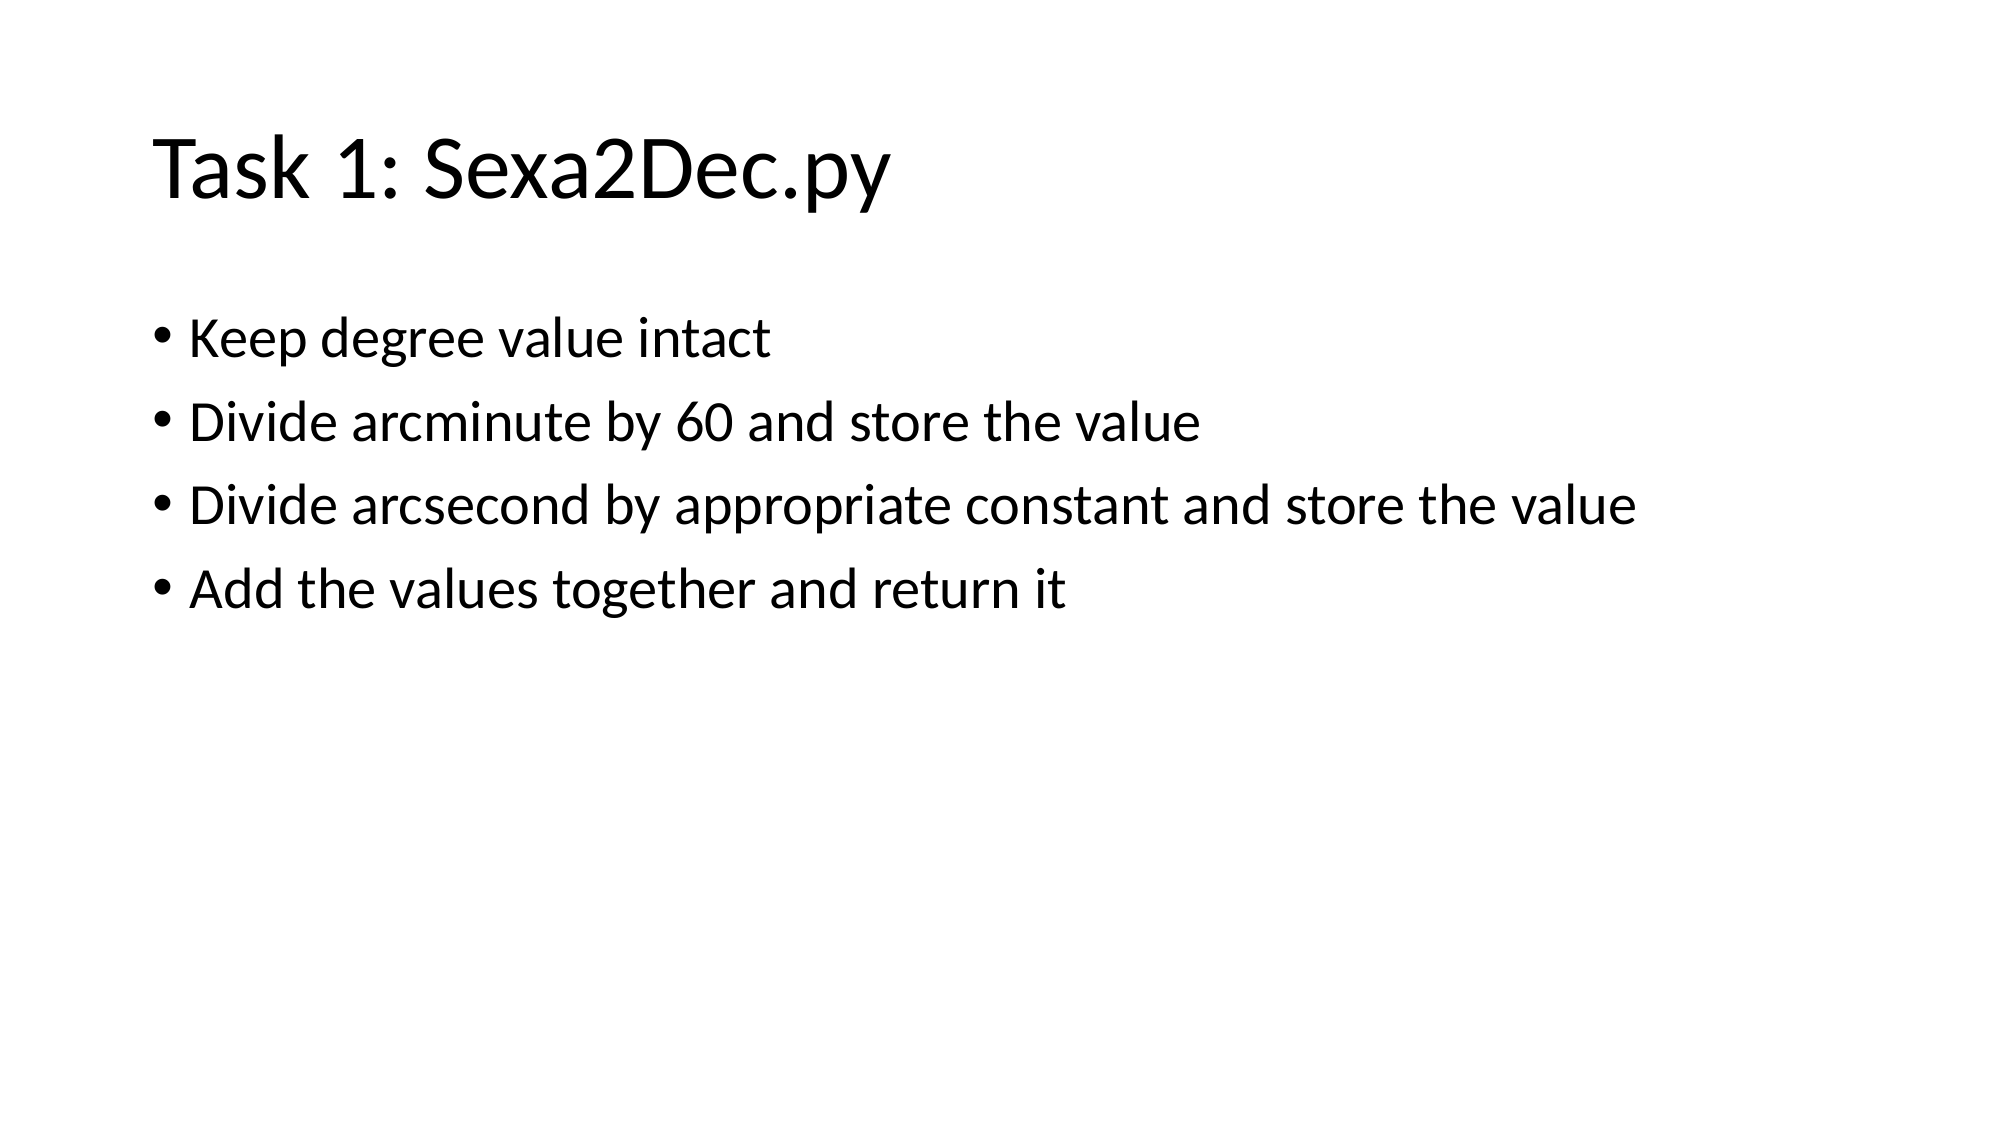

# Task 1: Sexa2Dec.py
Keep degree value intact
Divide arcminute by 60 and store the value
Divide arcsecond by appropriate constant and store the value
Add the values together and return it